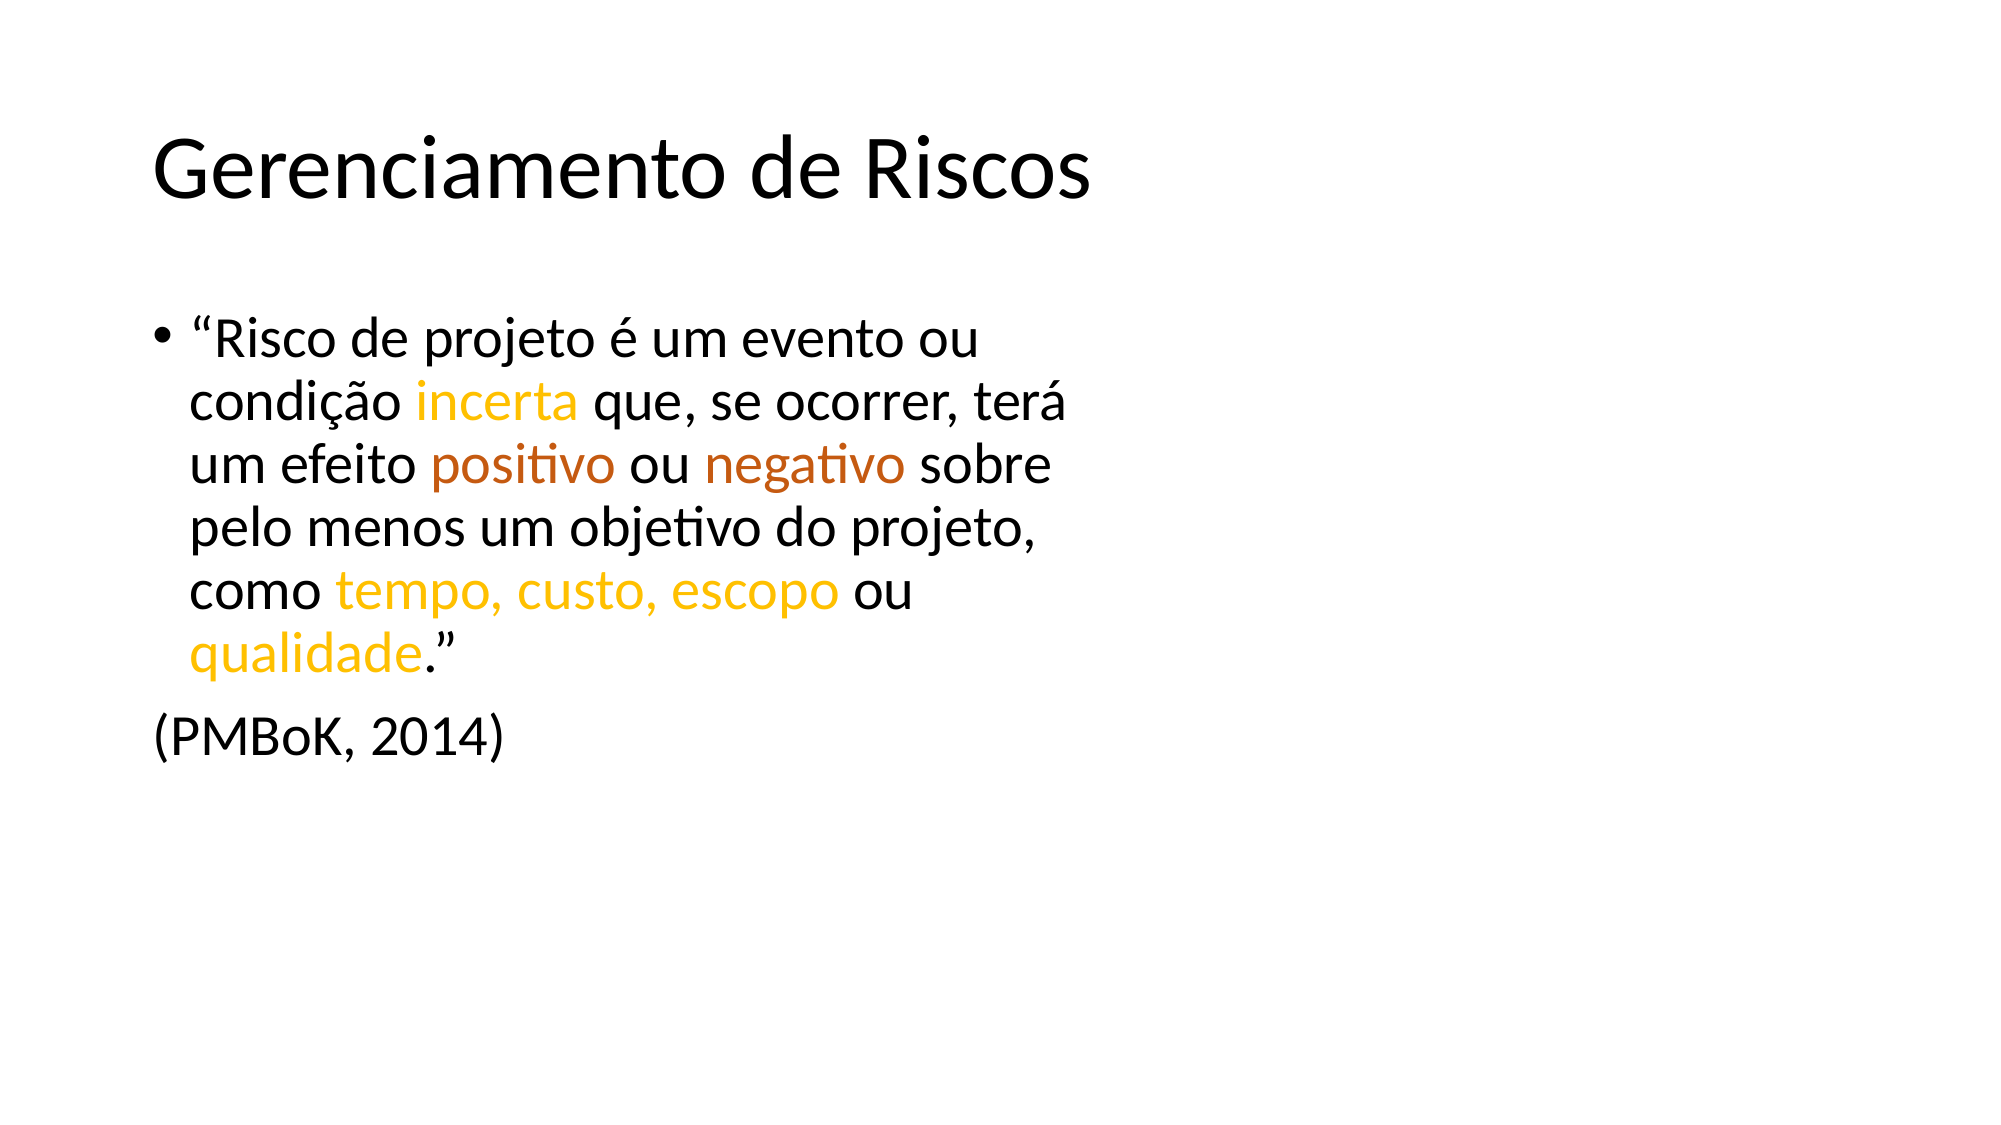

# Gerenciamento de Riscos
“Risco de projeto é um evento ou condição incerta que, se ocorrer, terá um efeito positivo ou negativo sobre pelo menos um objetivo do projeto, como tempo, custo, escopo ou qualidade.”
(PMBoK, 2014)